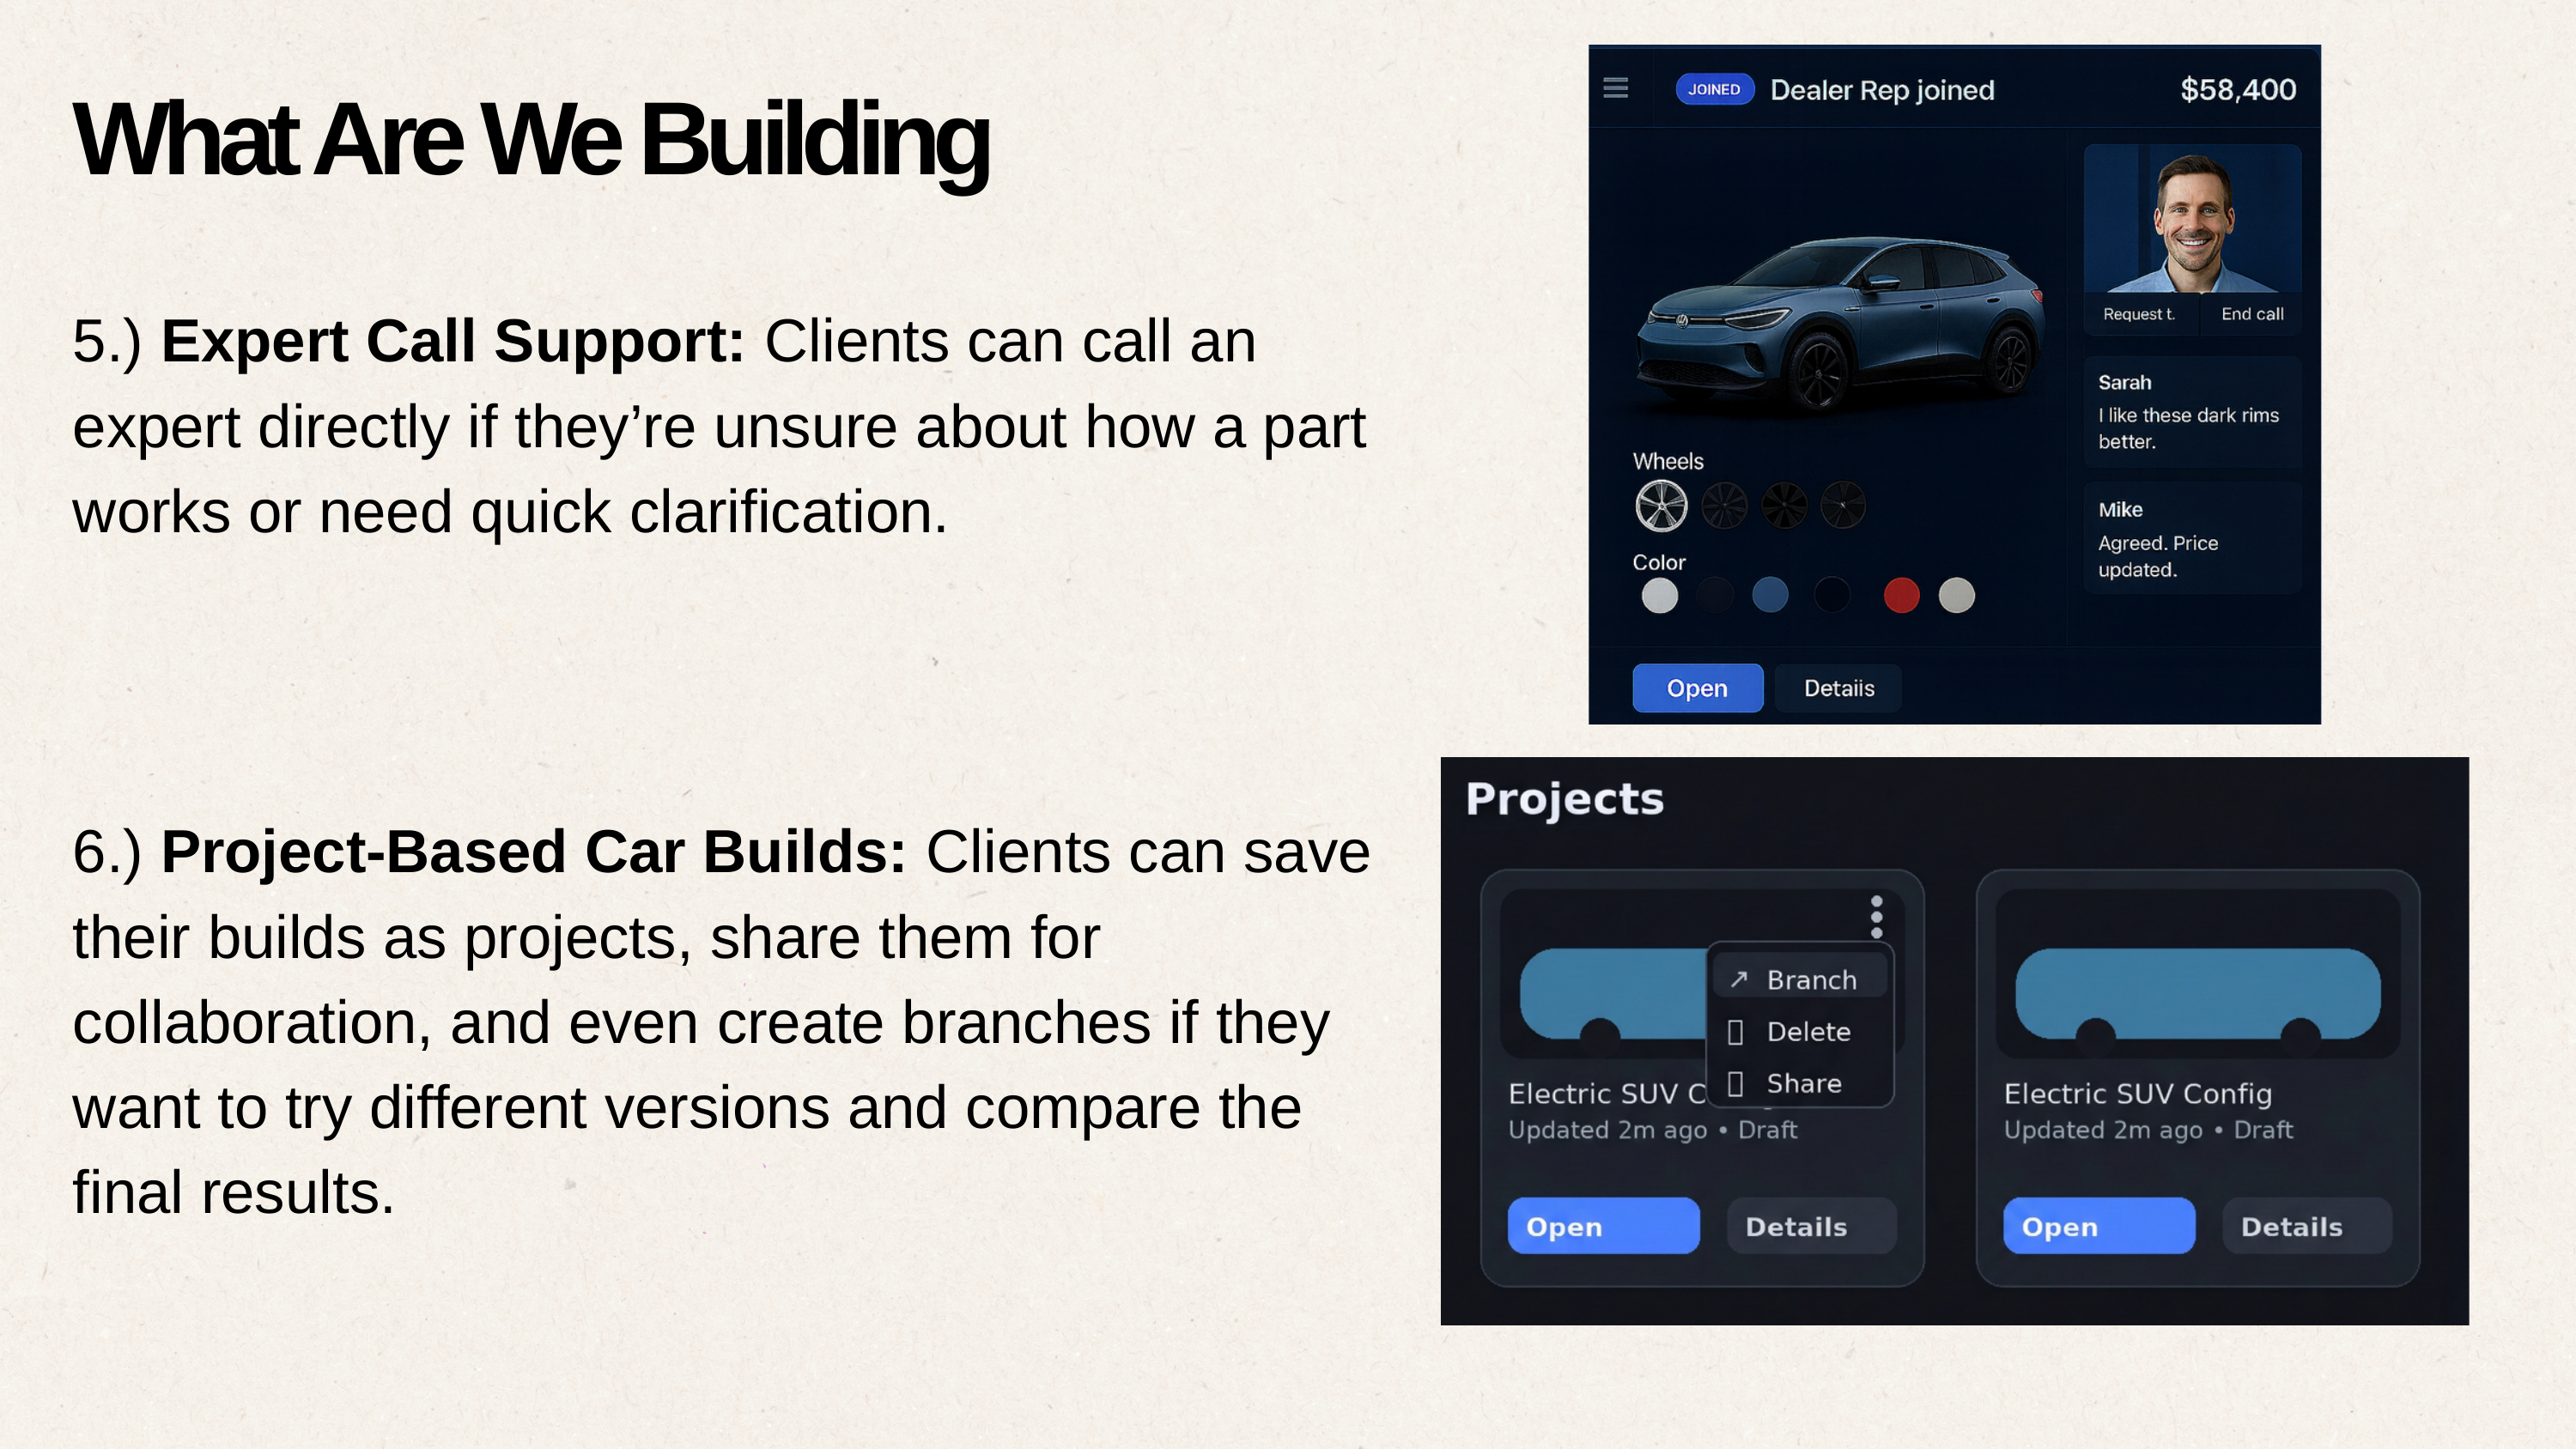

What Are We Building
5.) Expert Call Support: Clients can call an expert directly if they’re unsure about how a part works or need quick clarification.

6.) Project-Based Car Builds: Clients can save their builds as projects, share them for collaboration, and even create branches if they want to try different versions and compare the final results.